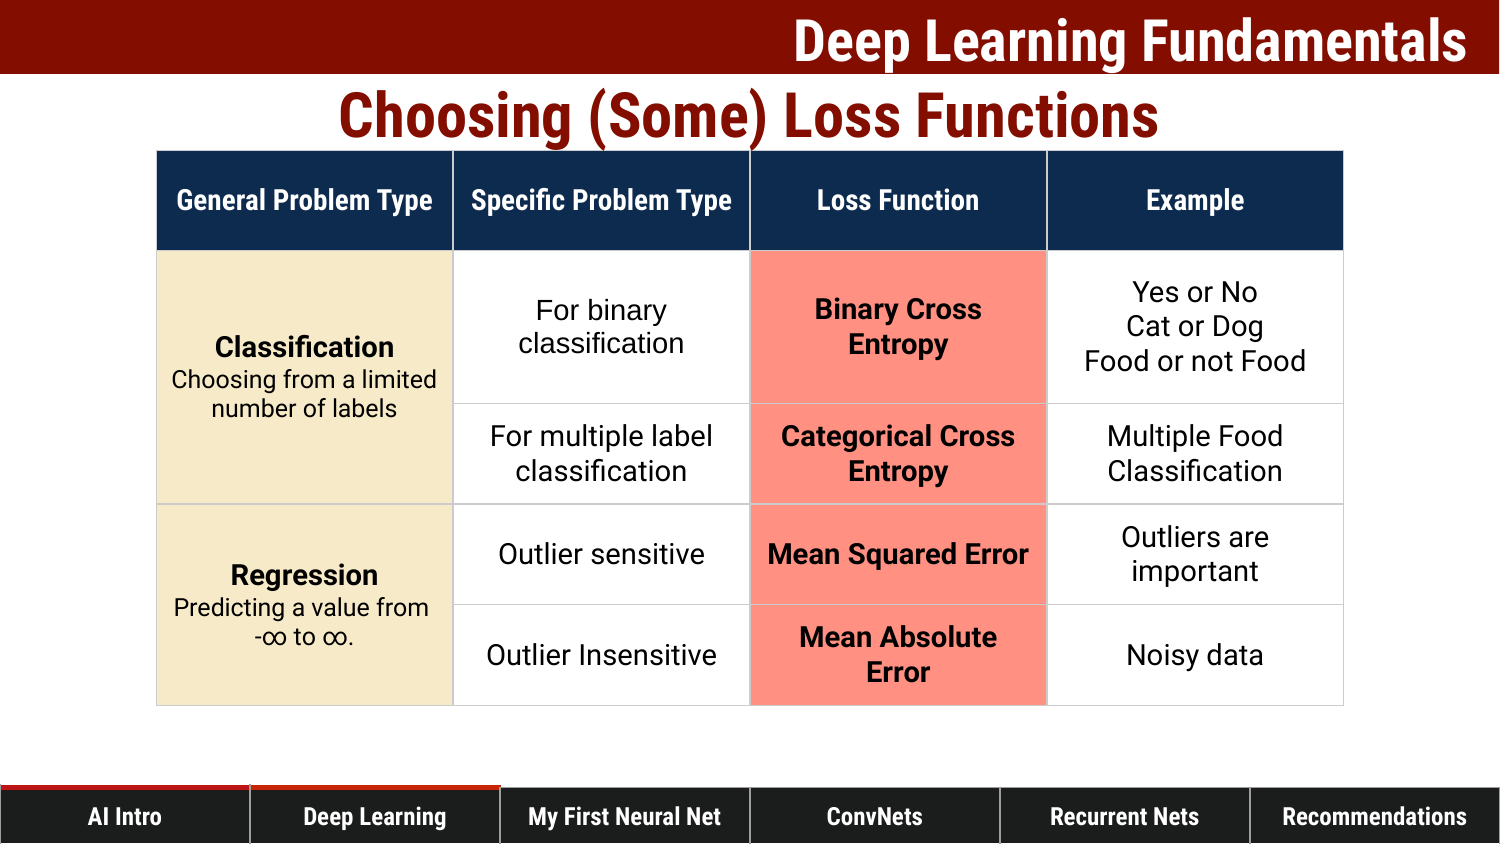

# Deep Learning Fundamentals

Choosing (Some) Loss Functions
| General Problem Type | Specific Problem Type | Loss Function | Example |
| --- | --- | --- | --- |
| Classification Choosing from a limited number of labels | For binary classification | Binary Cross Entropy | Yes or No Cat or Dog Food or not Food |
|  | For multiple label classification | Categorical Cross Entropy | Multiple Food Classification |
| Regression Predicting a value from -∞ to ∞. | Outlier sensitive | Mean Squared Error | Outliers are important |
|  | Outlier Insensitive | Mean Absolute Error | Noisy data |
| AI Intro | Deep Learning | My First Neural Net | ConvNets | Recurrent Nets | Recommendations |
| --- | --- | --- | --- | --- | --- |